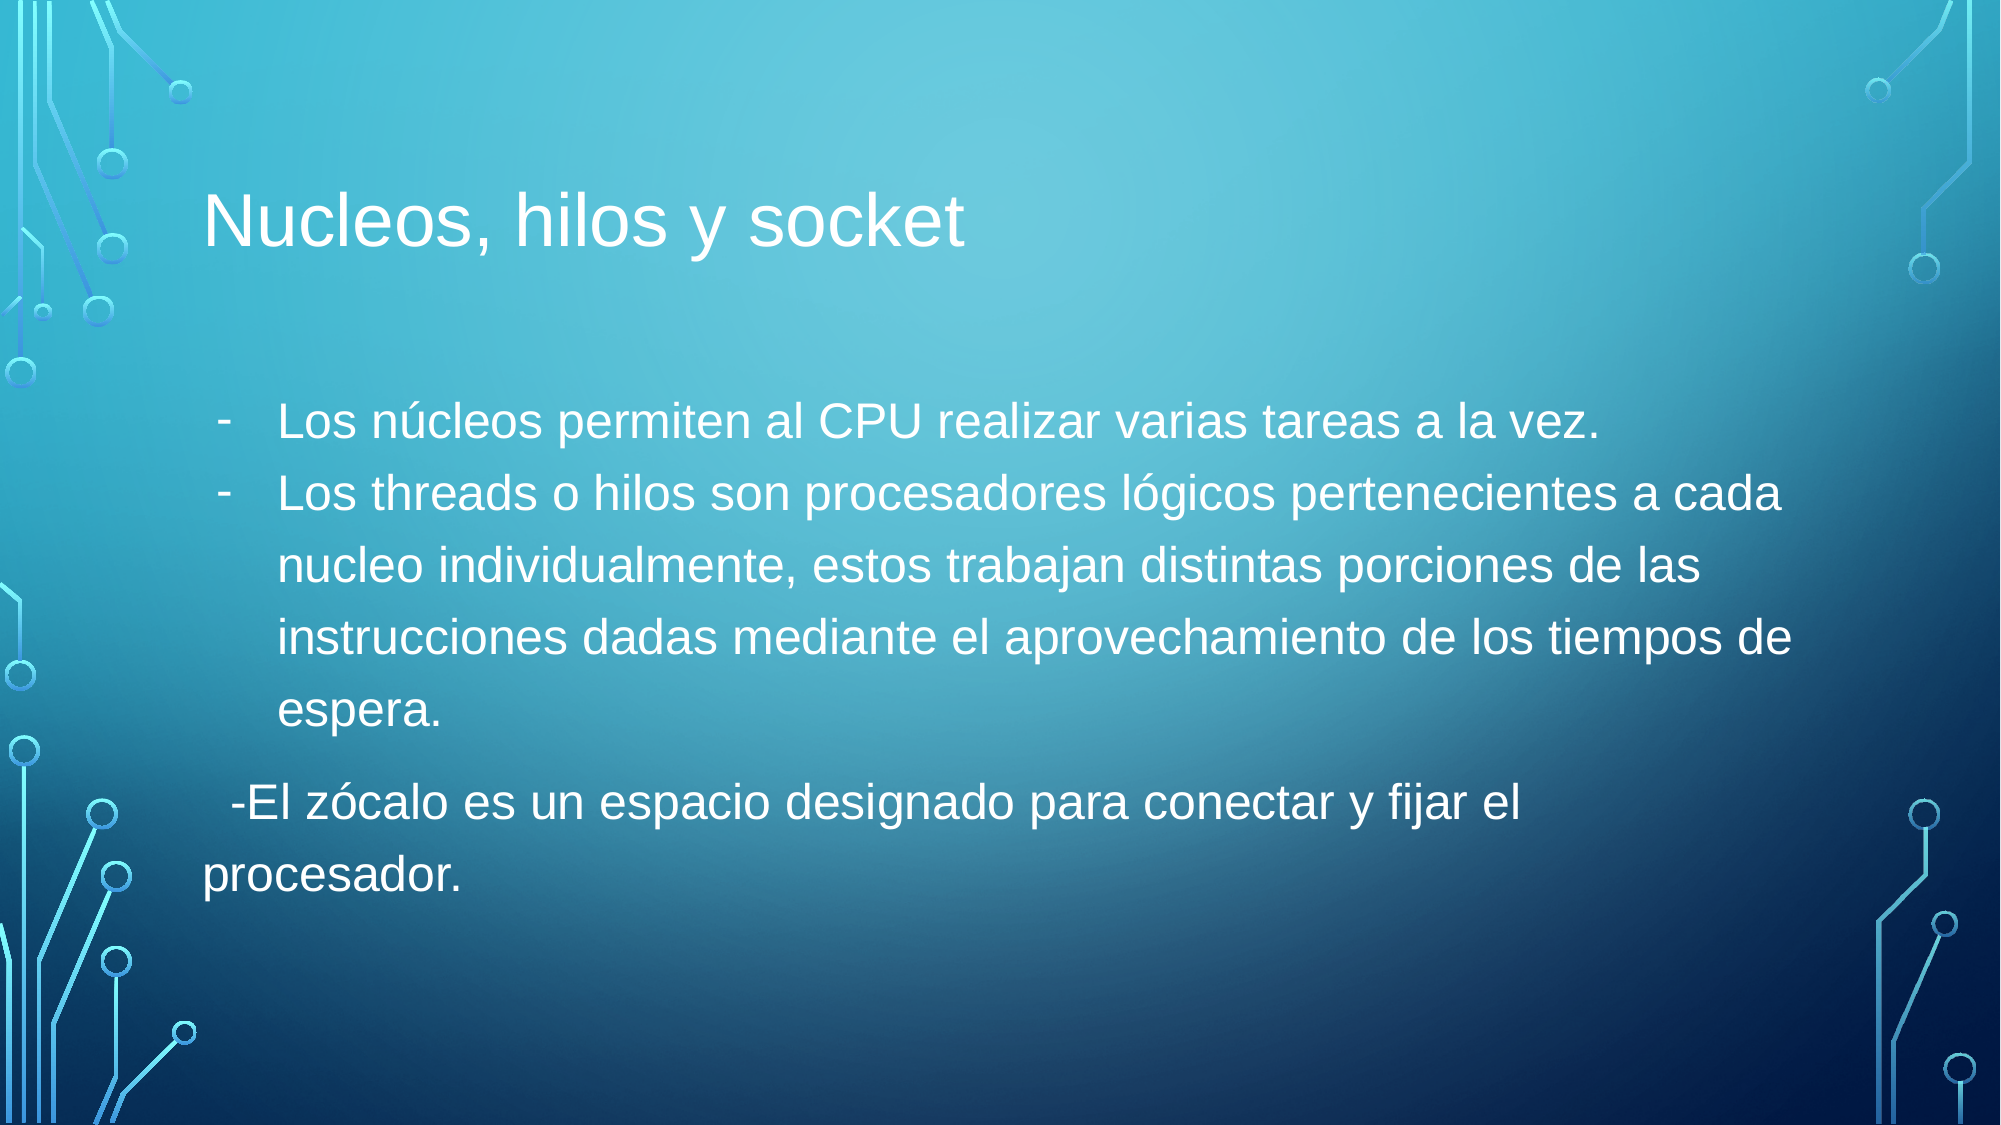

# Nucleos, hilos y socket
Los núcleos permiten al CPU realizar varias tareas a la vez.
Los threads o hilos son procesadores lógicos pertenecientes a cada nucleo individualmente, estos trabajan distintas porciones de las instrucciones dadas mediante el aprovechamiento de los tiempos de espera.
  -El zócalo es un espacio designado para conectar y fijar el procesador.